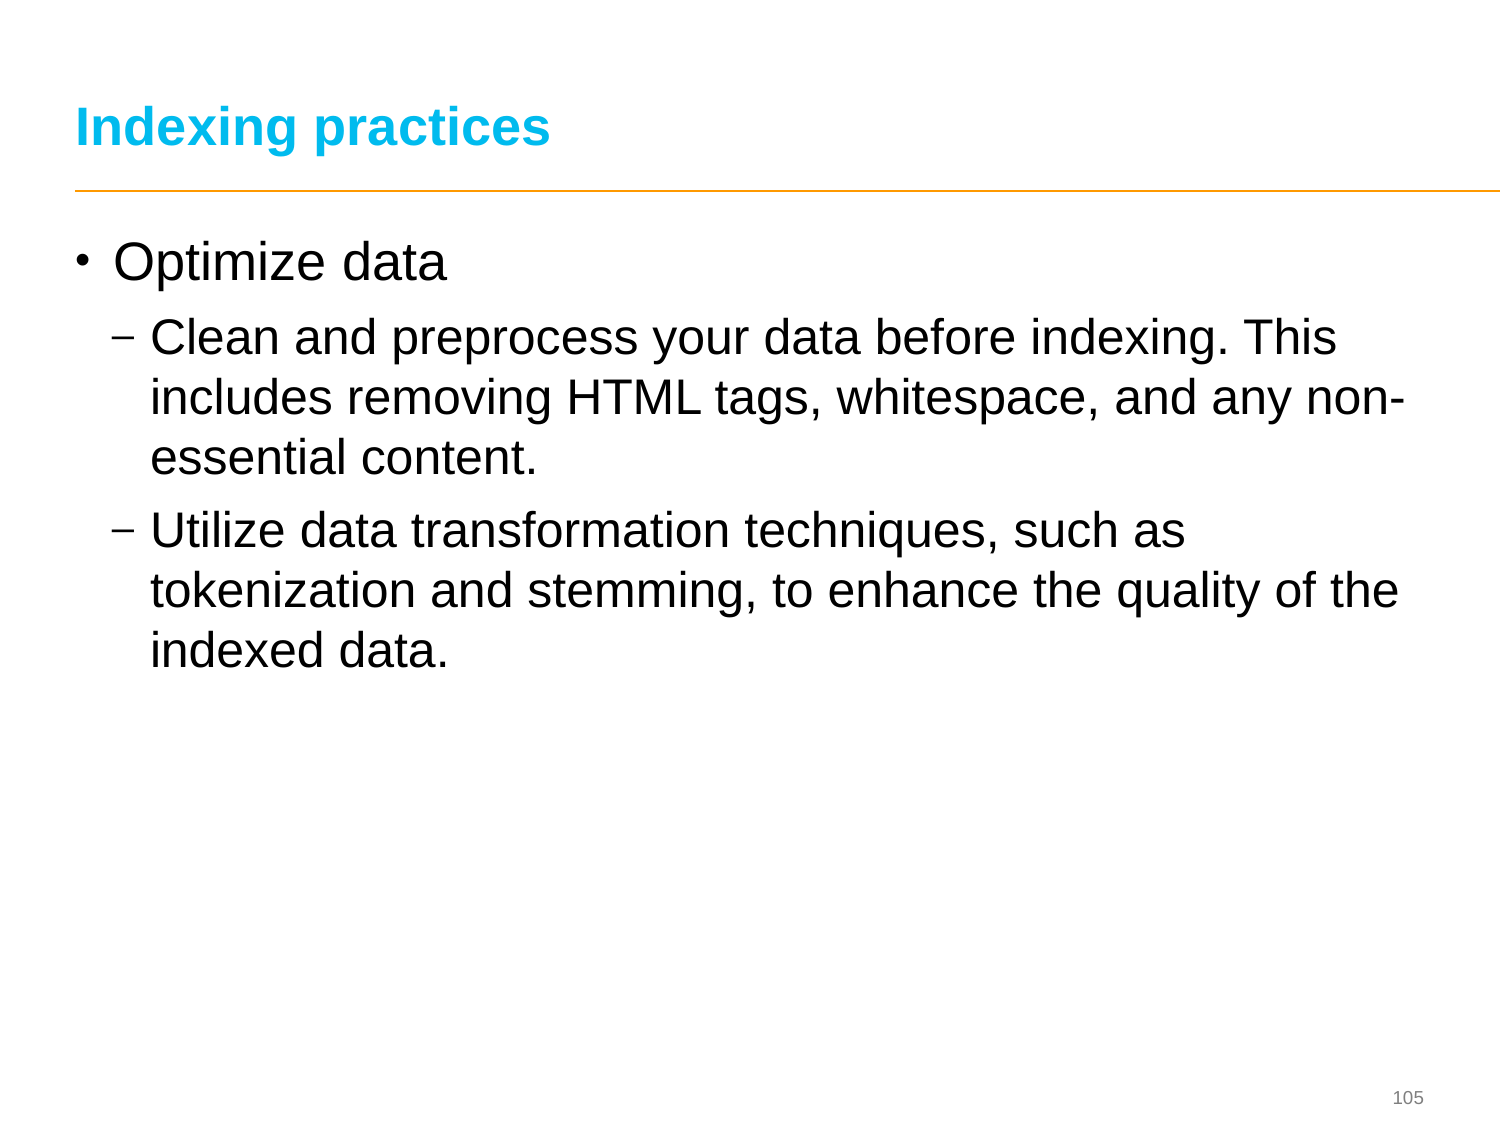

# Indexing practices
Optimize data
Clean and preprocess your data before indexing. This includes removing HTML tags, whitespace, and any non-essential content.
Utilize data transformation techniques, such as tokenization and stemming, to enhance the quality of the indexed data.